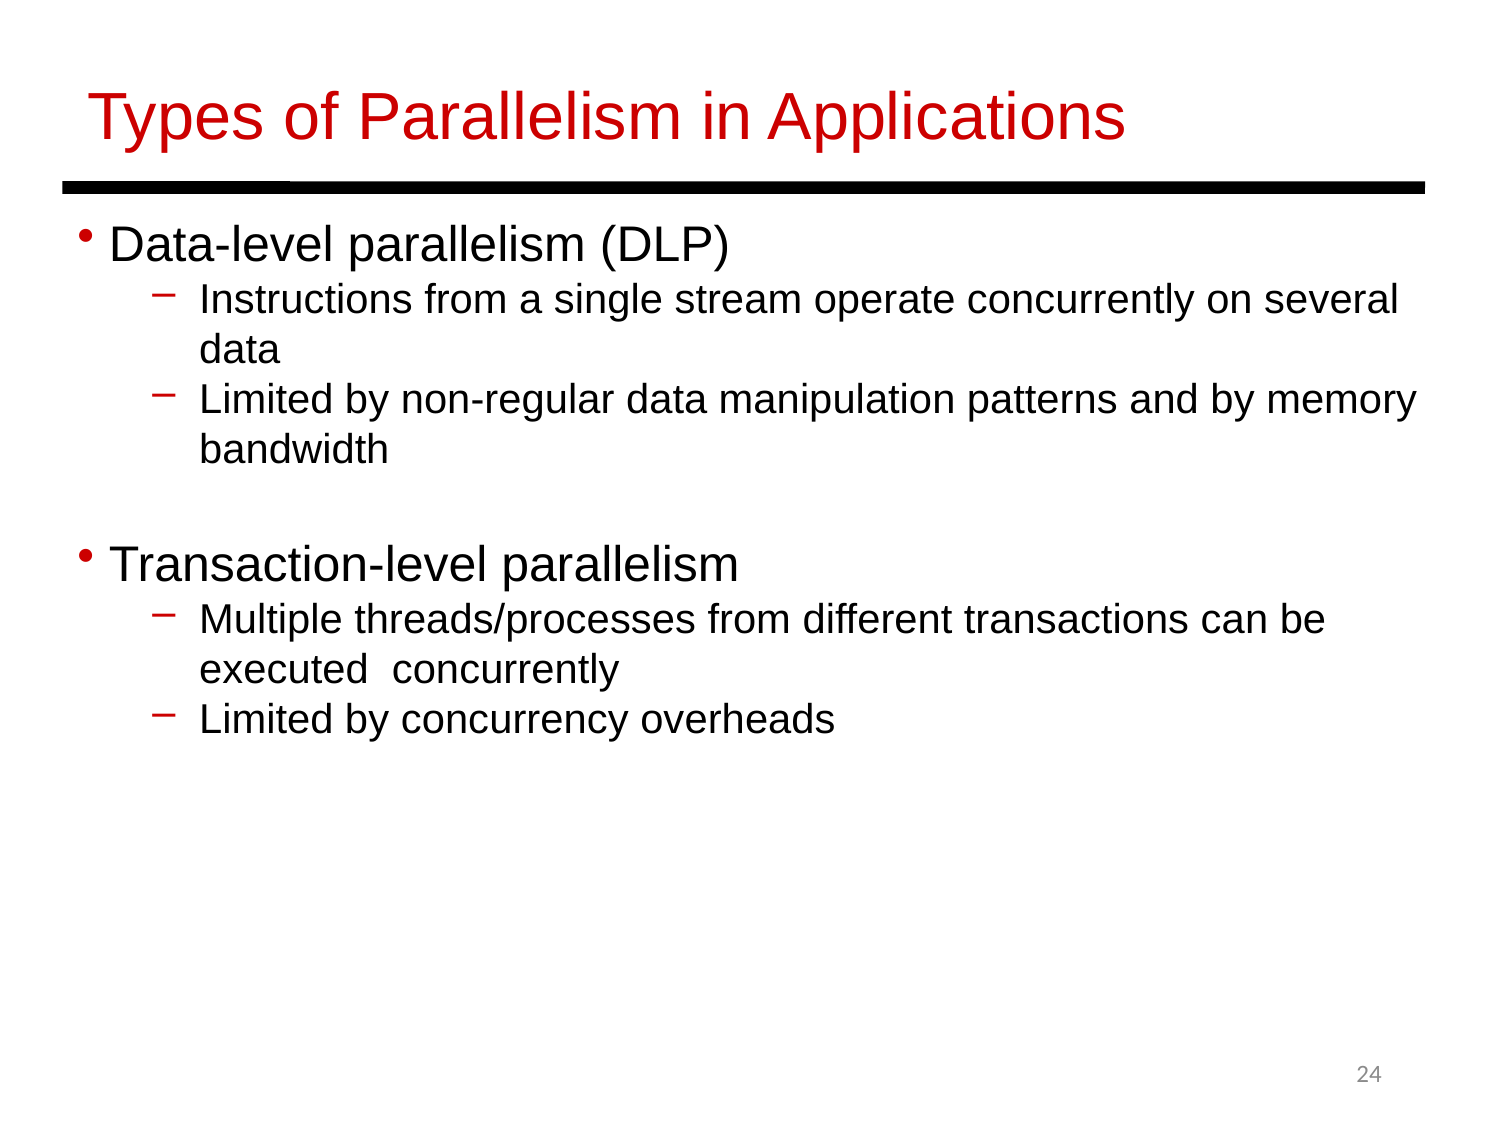

Types of Parallelism in Applications

 Data-level parallelism (DLP)
Instructions from a single stream operate concurrently on several data
Limited by non-regular data manipulation patterns and by memory  bandwidth

 Transaction-level parallelism
Multiple threads/processes from different transactions can be executed  concurrently
Limited by concurrency overheads
24